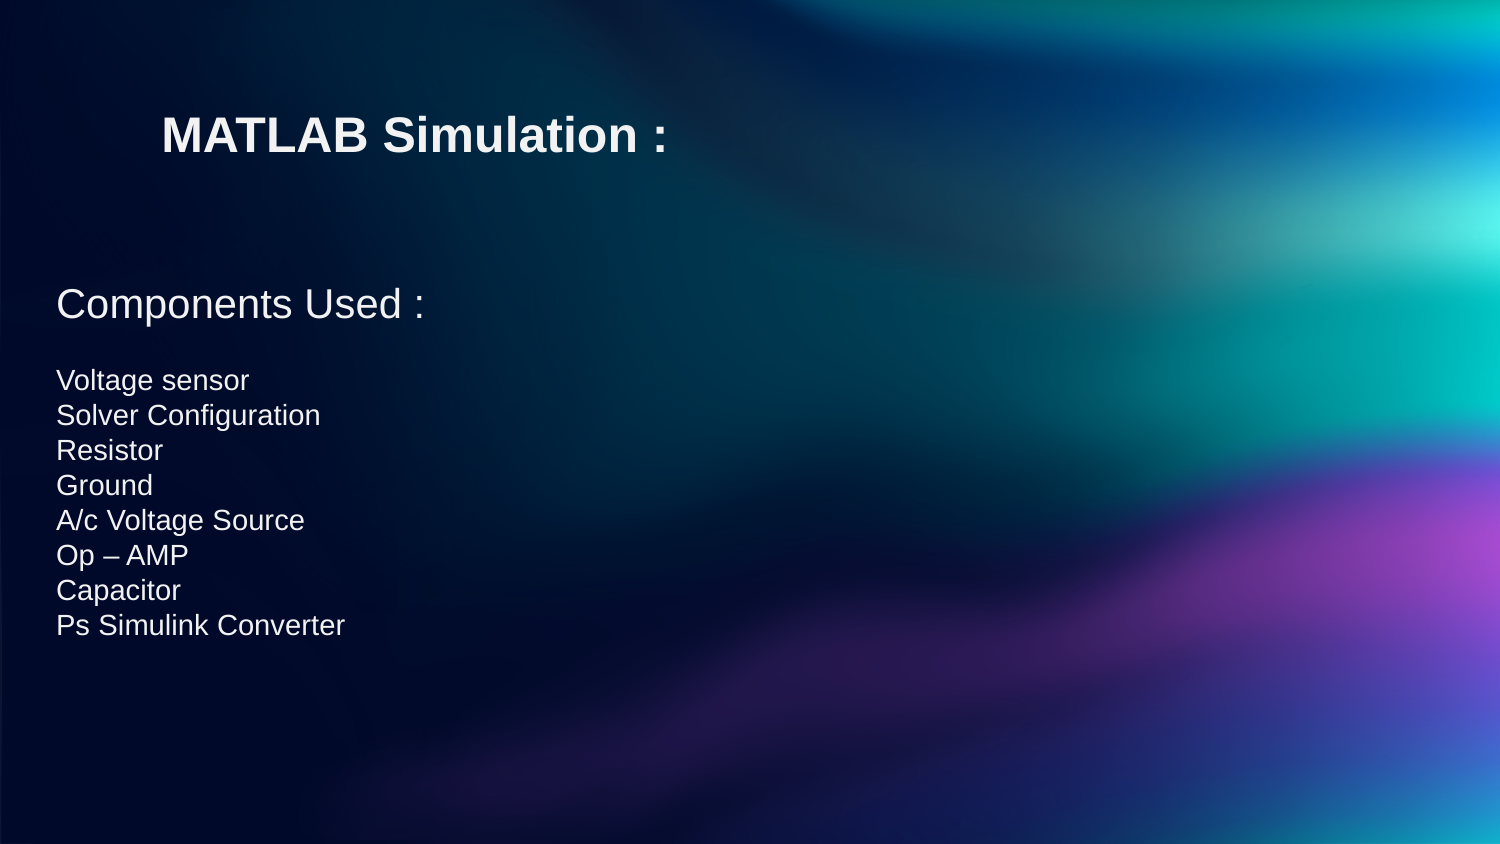

MATLAB Simulation :
Components Used :

Voltage sensor
Solver Configuration
Resistor
Ground
A/c Voltage Source
Op – AMP
Capacitor
Ps Simulink Converter